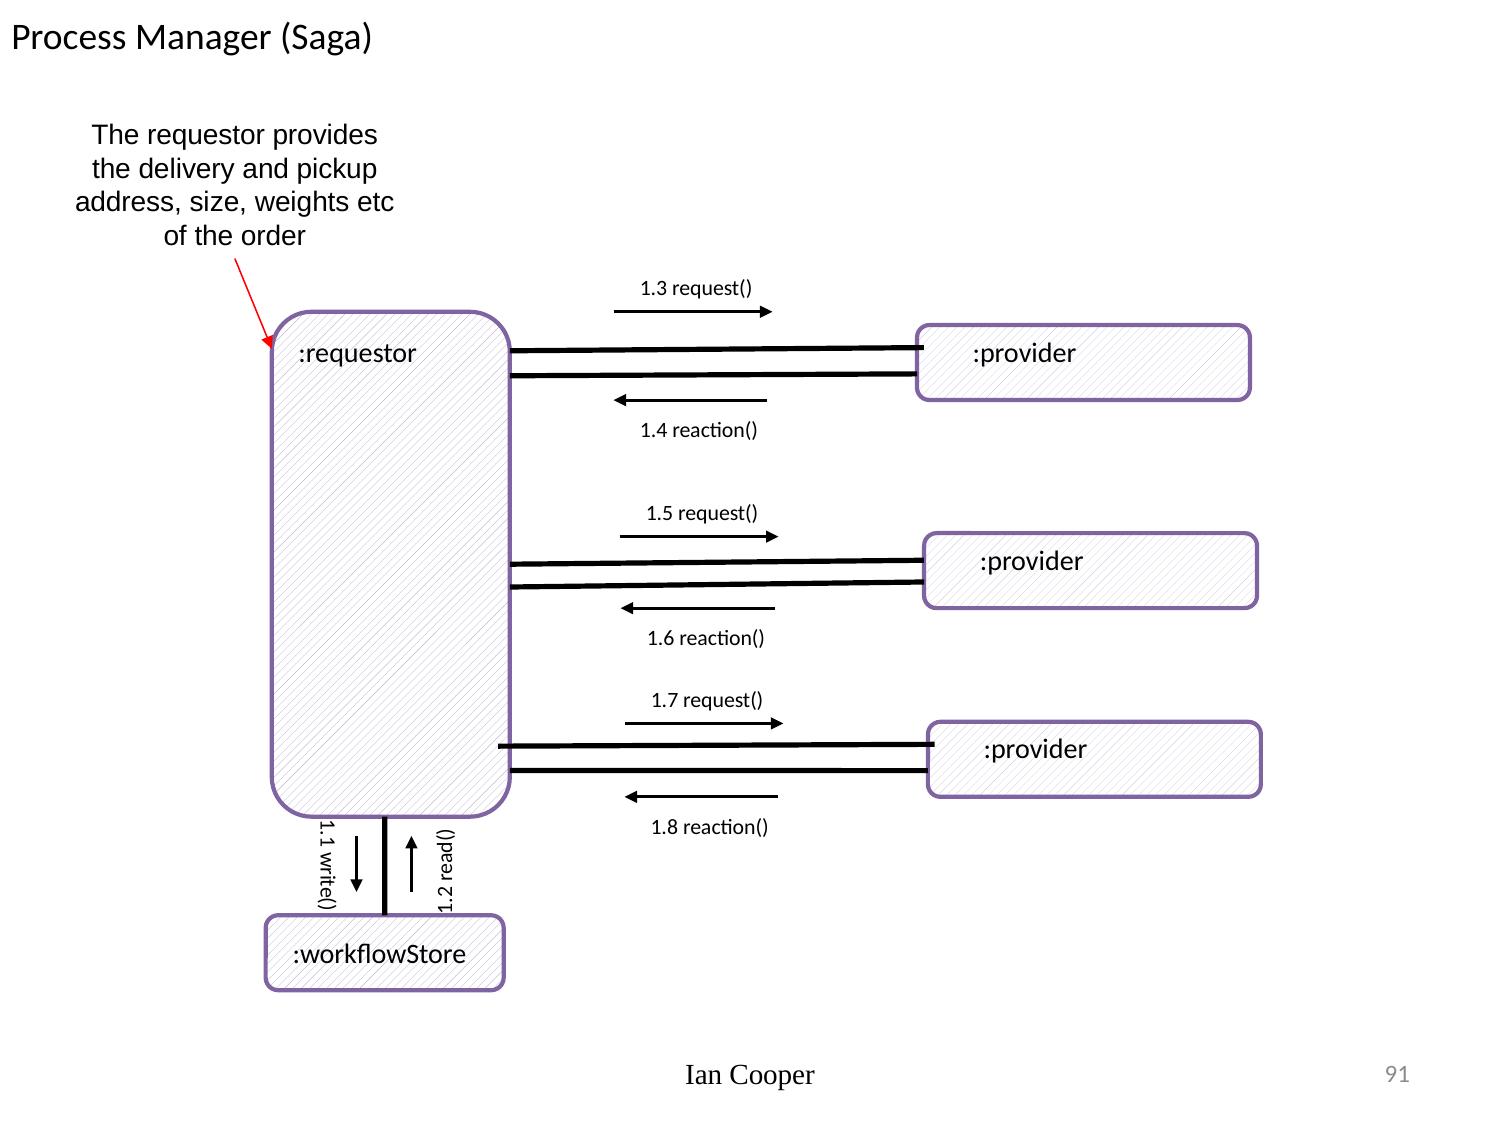

Process Manager (Saga)
The requestor provides the delivery and pickup address, size, weights etc of the order
1.3 request()

:provider
:requestor
1.4 reaction()
1.5 request()

:provider
1.6 reaction()
1.7 request()

:provider
1.8 reaction()
1.2 read()
1.1 write()

:workflowStore
Ian Cooper
91